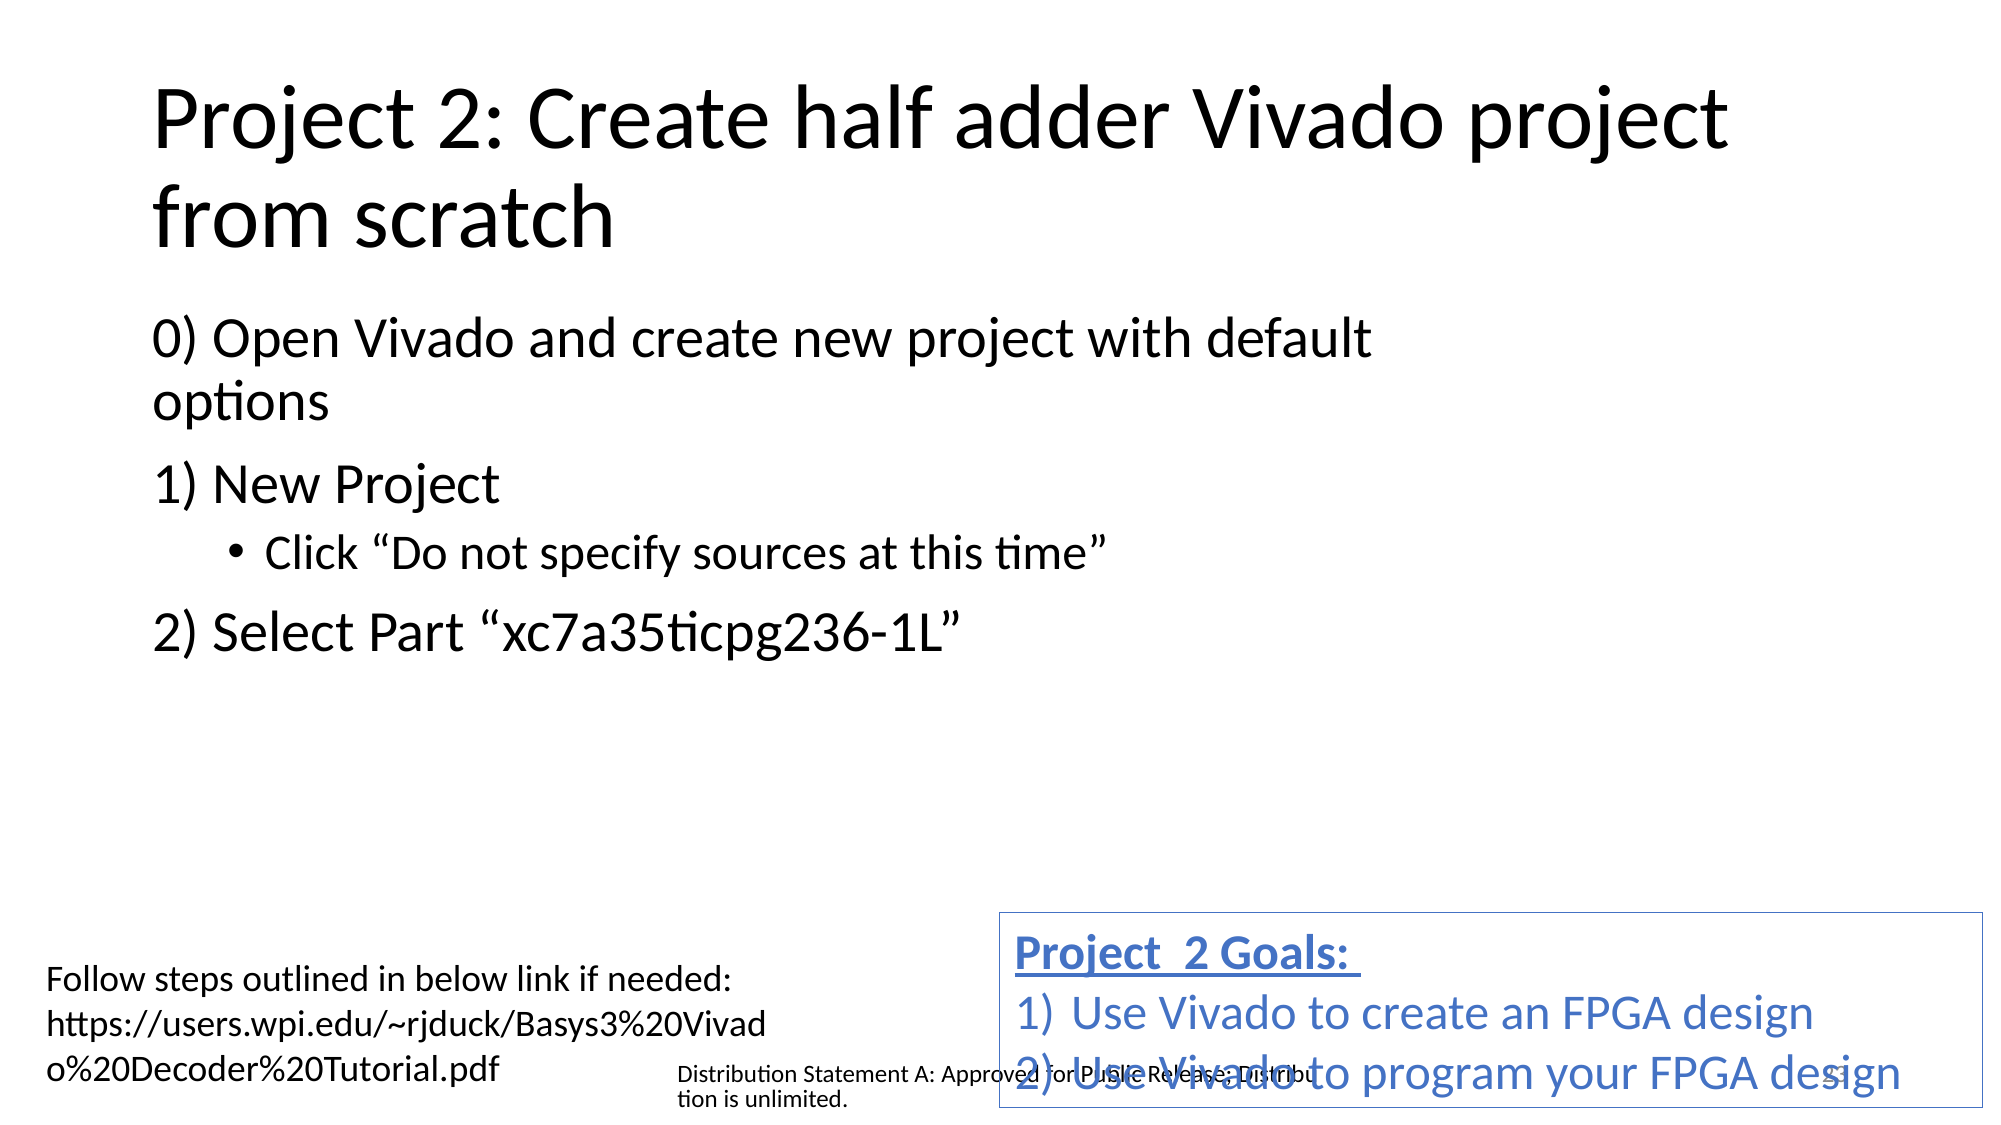

# Project 2: Create half adder Vivado project from scratch
0) Open Vivado and create new project with default options
1) New Project
Click “Do not specify sources at this time”
2) Select Part “xc7a35ticpg236-1L”

Project  2 Goals:
Use Vivado to create an FPGA design
Use Vivado to program your FPGA design
Follow steps outlined in below link if needed:  https://users.wpi.edu/~rjduck/Basys3%20Vivado%20Decoder%20Tutorial.pdf
Distribution Statement A: Approved for Public Release; Distribution is unlimited.
23